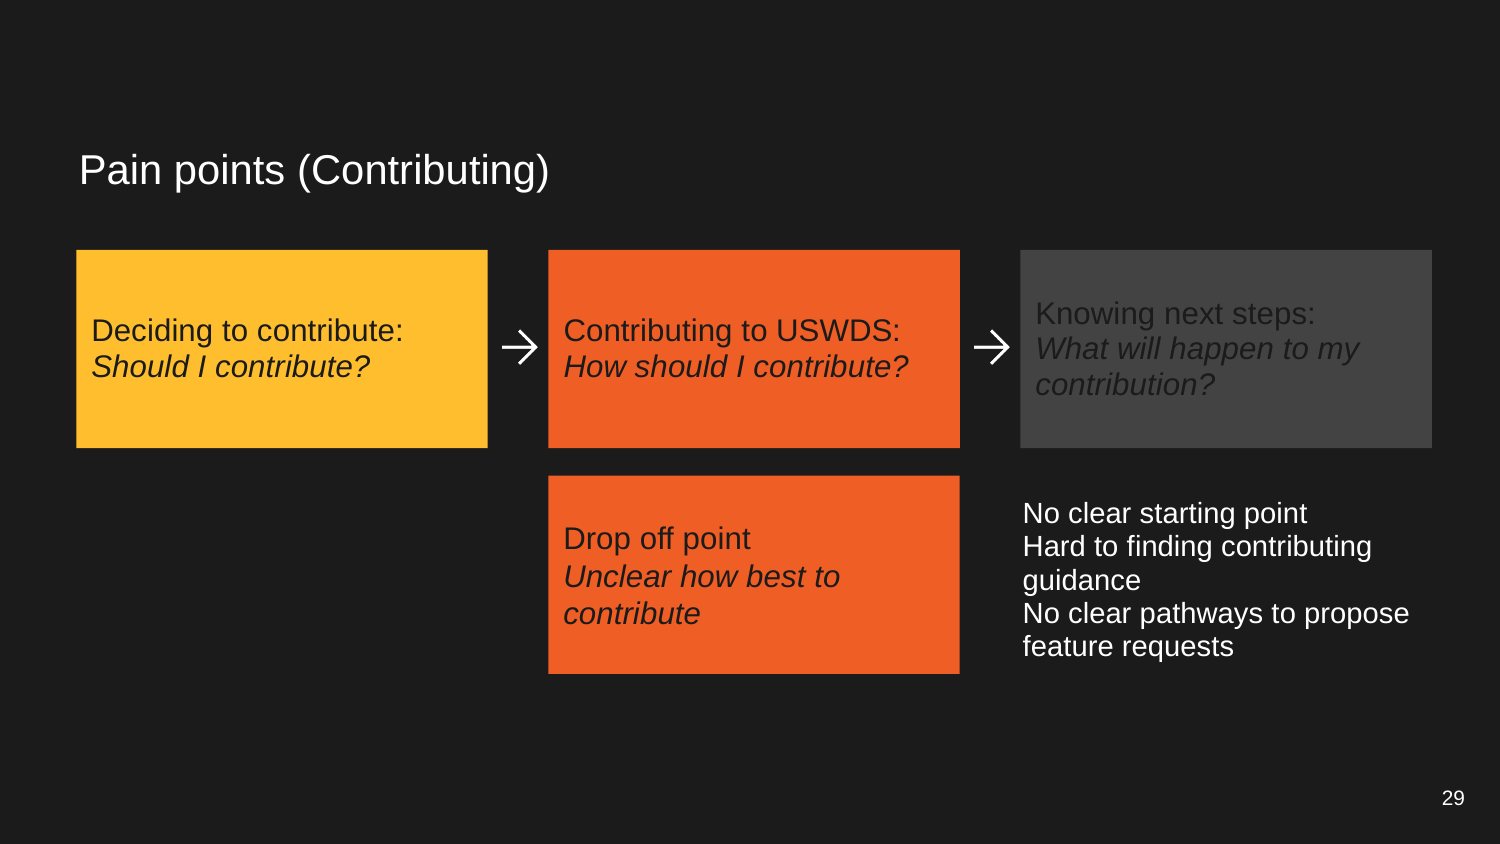

# Pain points (Contributing)
Deciding to contribute:
Should I contribute?
Contributing to USWDS:
How should I contribute?
Knowing next steps:
What will happen to my contribution?
Drop off point
Unclear how best to contribute
No clear starting point
Hard to finding contributing guidance
No clear pathways to propose feature requests
29